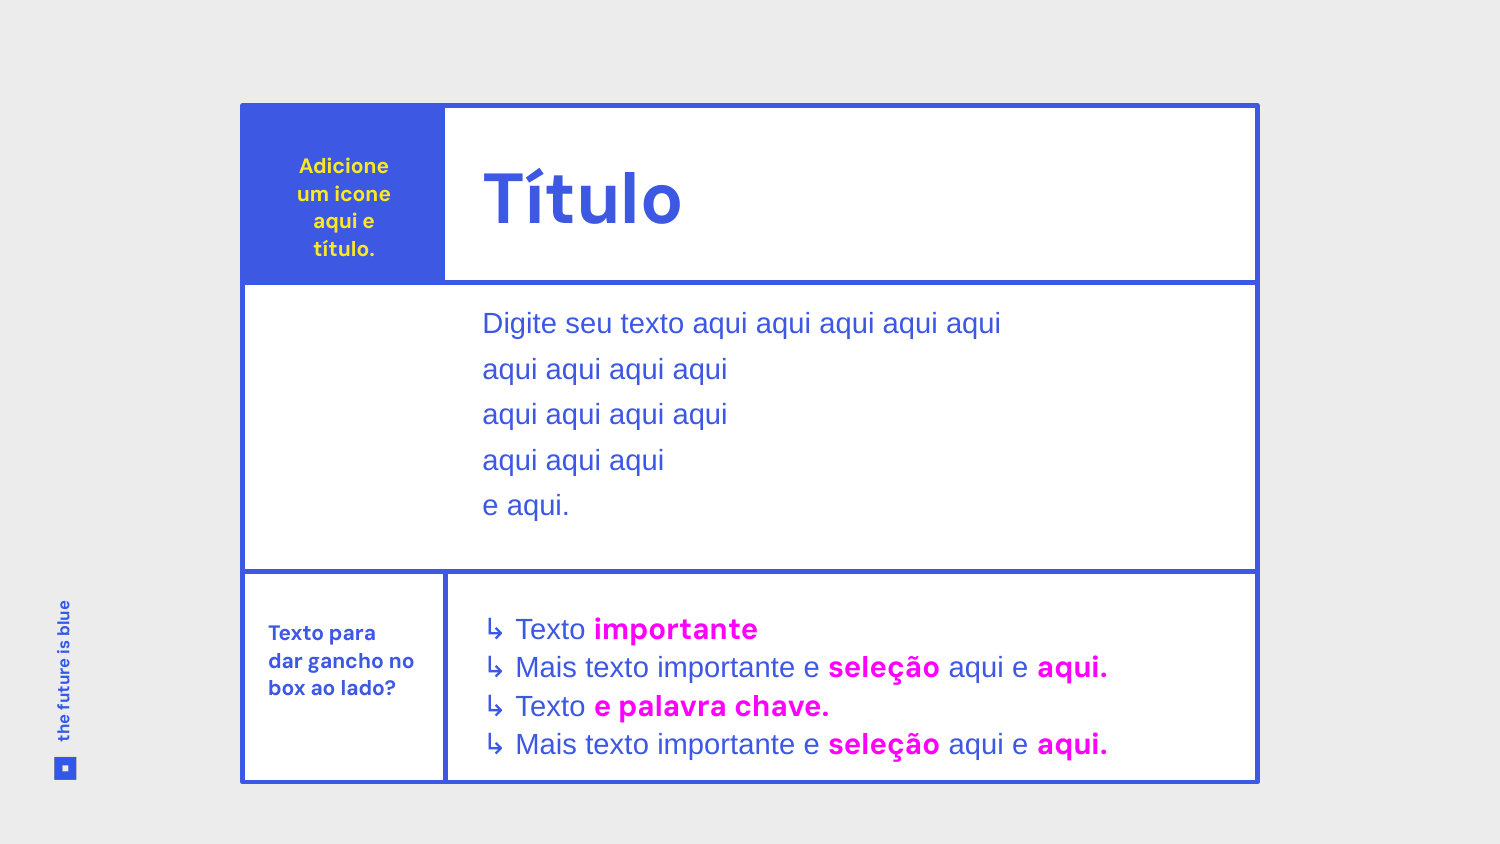

Adicione um icone aqui e título.
Título

Digite seu texto aqui aqui aqui aqui aqui
aqui aqui aqui aqui
aqui aqui aqui aqui
aqui aqui aqui
e aqui.

↳ Texto importante
↳ Mais texto importante e seleção aqui e aqui.
↳ Texto e palavra chave.
↳ Mais texto importante e seleção aqui e aqui.
Texto para
dar gancho no
box ao lado?